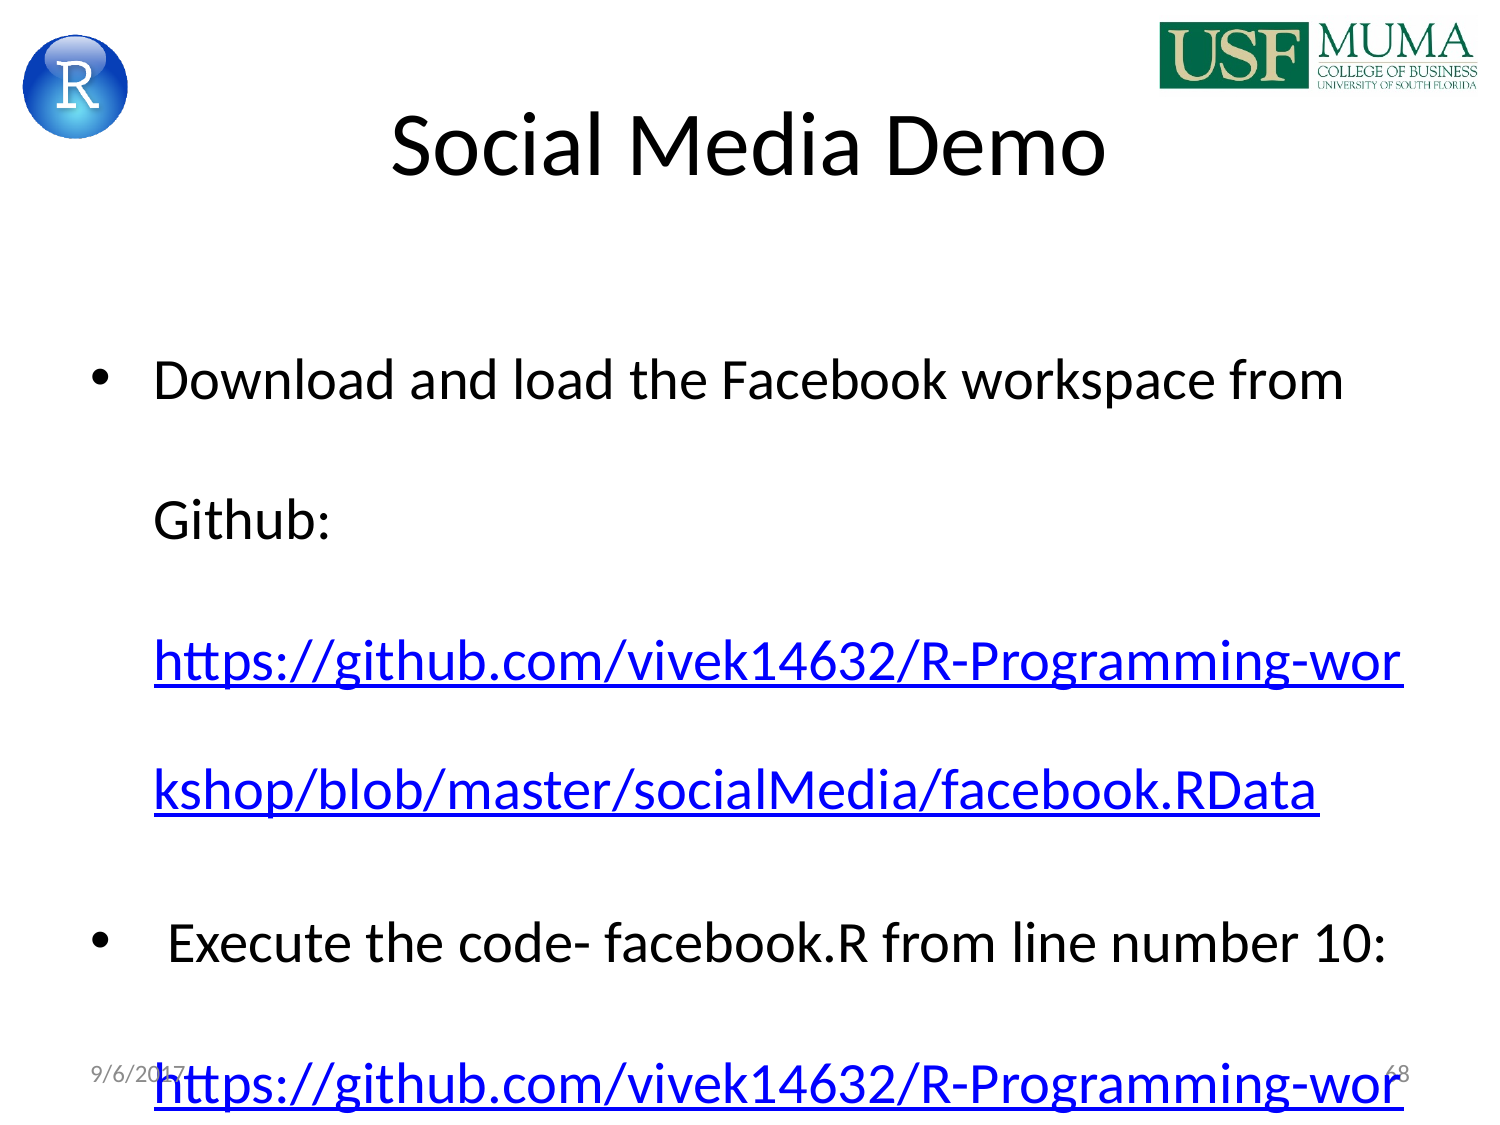

# Social Media Demo
Download and load the Facebook workspace from Github: https://github.com/vivek14632/R-Programming-workshop/blob/master/socialMedia/facebook.RData
 Execute the code- facebook.R from line number 10: https://github.com/vivek14632/R-Programming-workshop/blob/master/socialMedia/facebook.R

9/6/2017
68